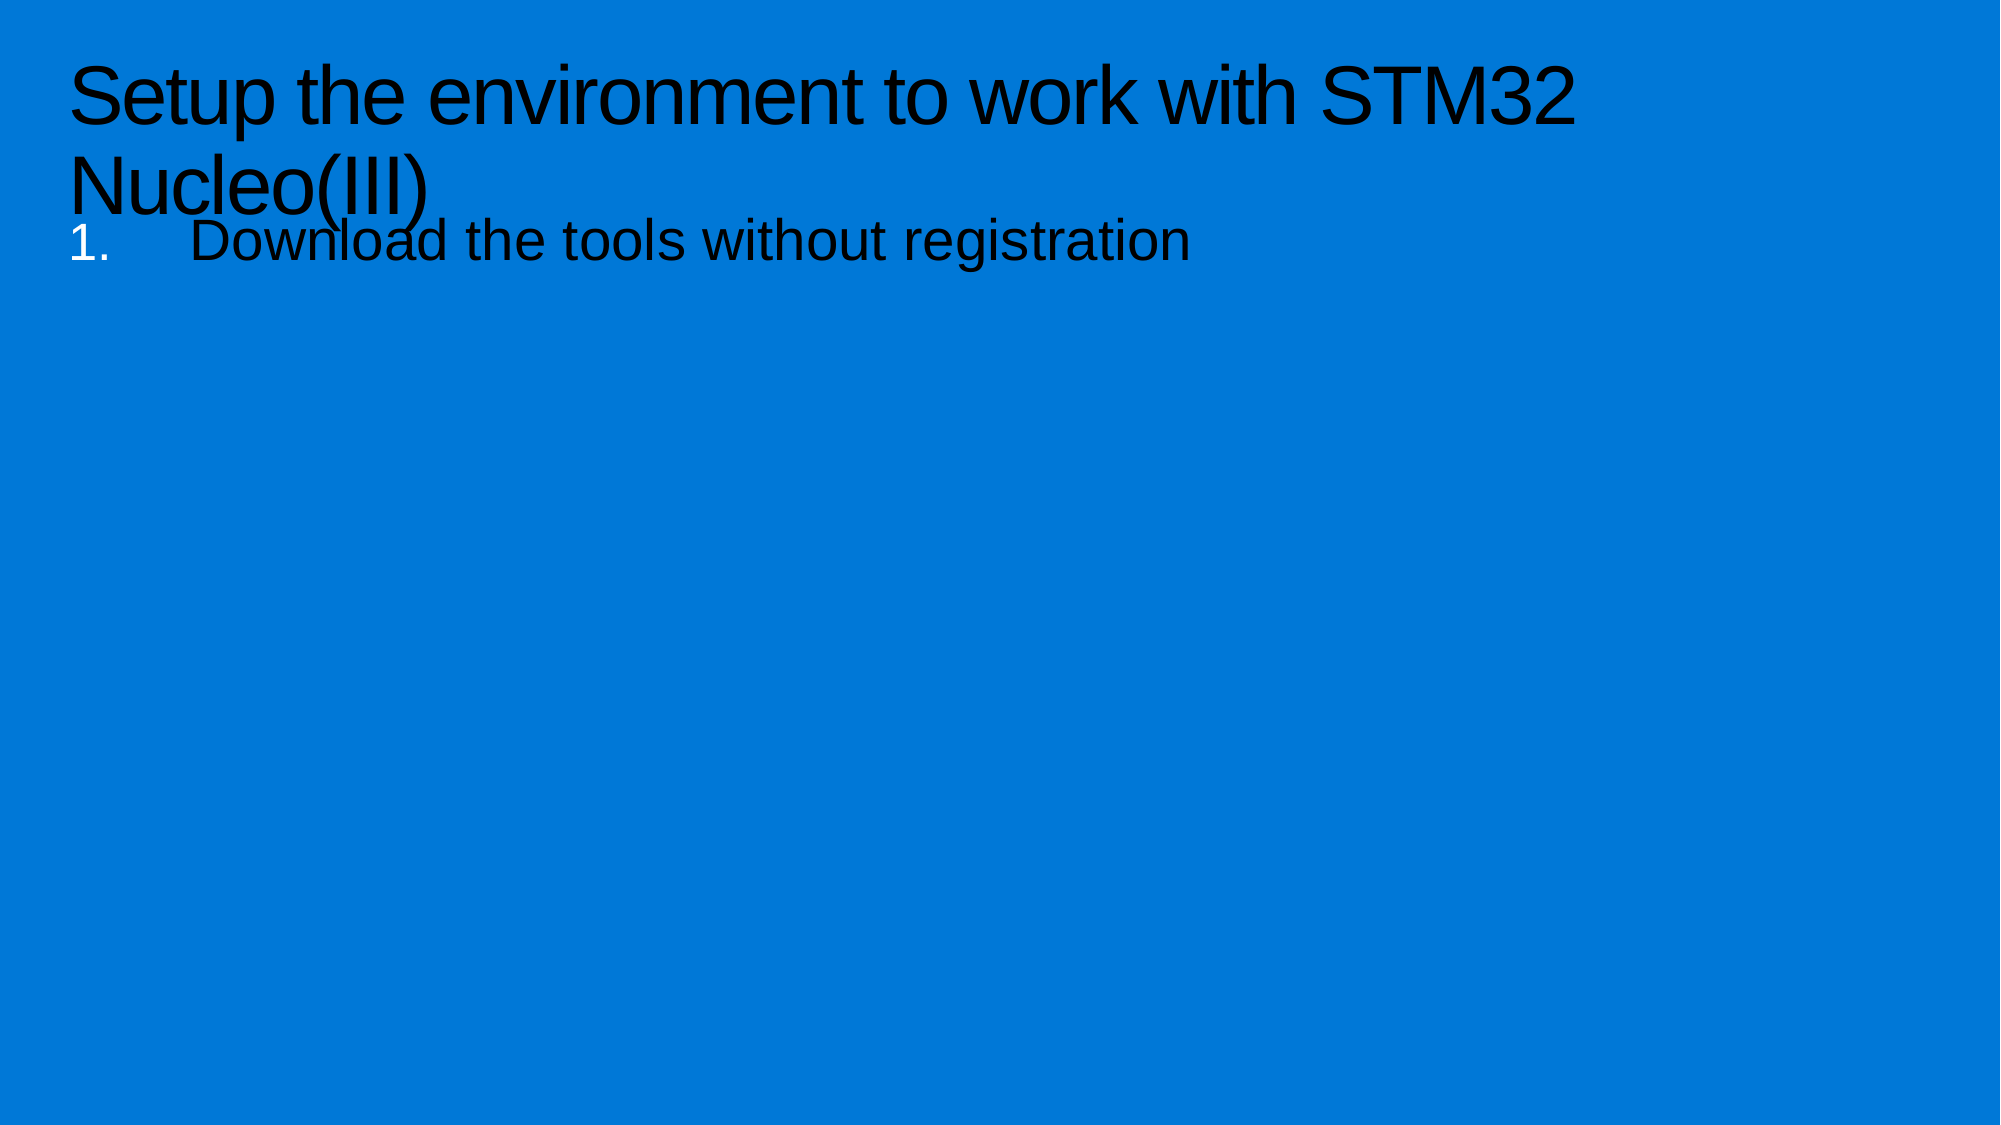

# Setup the environment to work with STM32 Nucleo(III)
Download the tools without registration